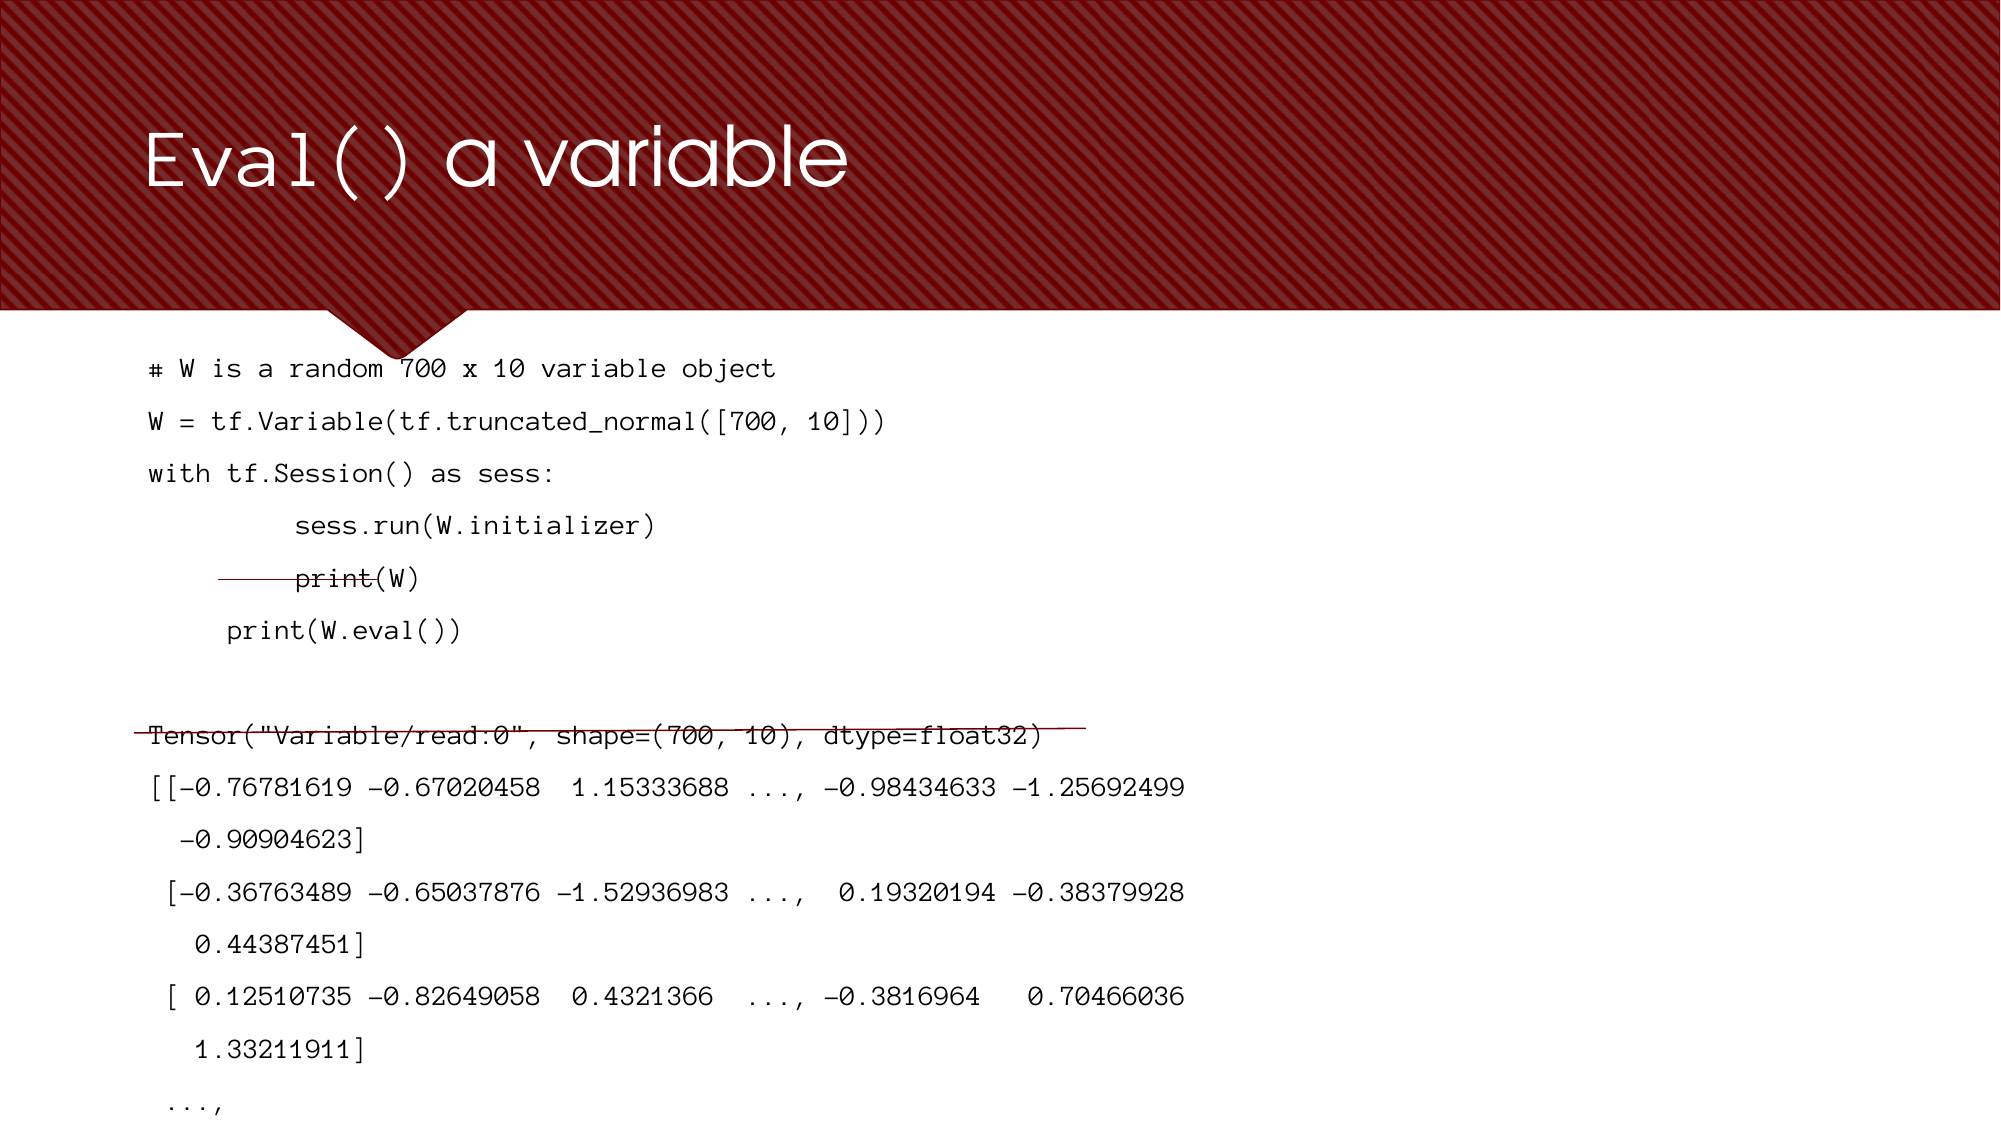

# Eval() a variable
# W is a random 700 x 10 variable object
W = tf.Variable(tf.truncated_normal([700, 10]))
with tf.Session() as sess:
	sess.run(W.initializer)
	print(W)
     print(W.eval())

Tensor("Variable/read:0", shape=(700, 10), dtype=float32)
[[-0.76781619 -0.67020458  1.15333688 ..., -0.98434633 -1.25692499
  -0.90904623]
 [-0.36763489 -0.65037876 -1.52936983 ...,  0.19320194 -0.38379928
   0.44387451]
 [ 0.12510735 -0.82649058  0.4321366  ..., -0.3816964   0.70466036
   1.33211911]
 ...,